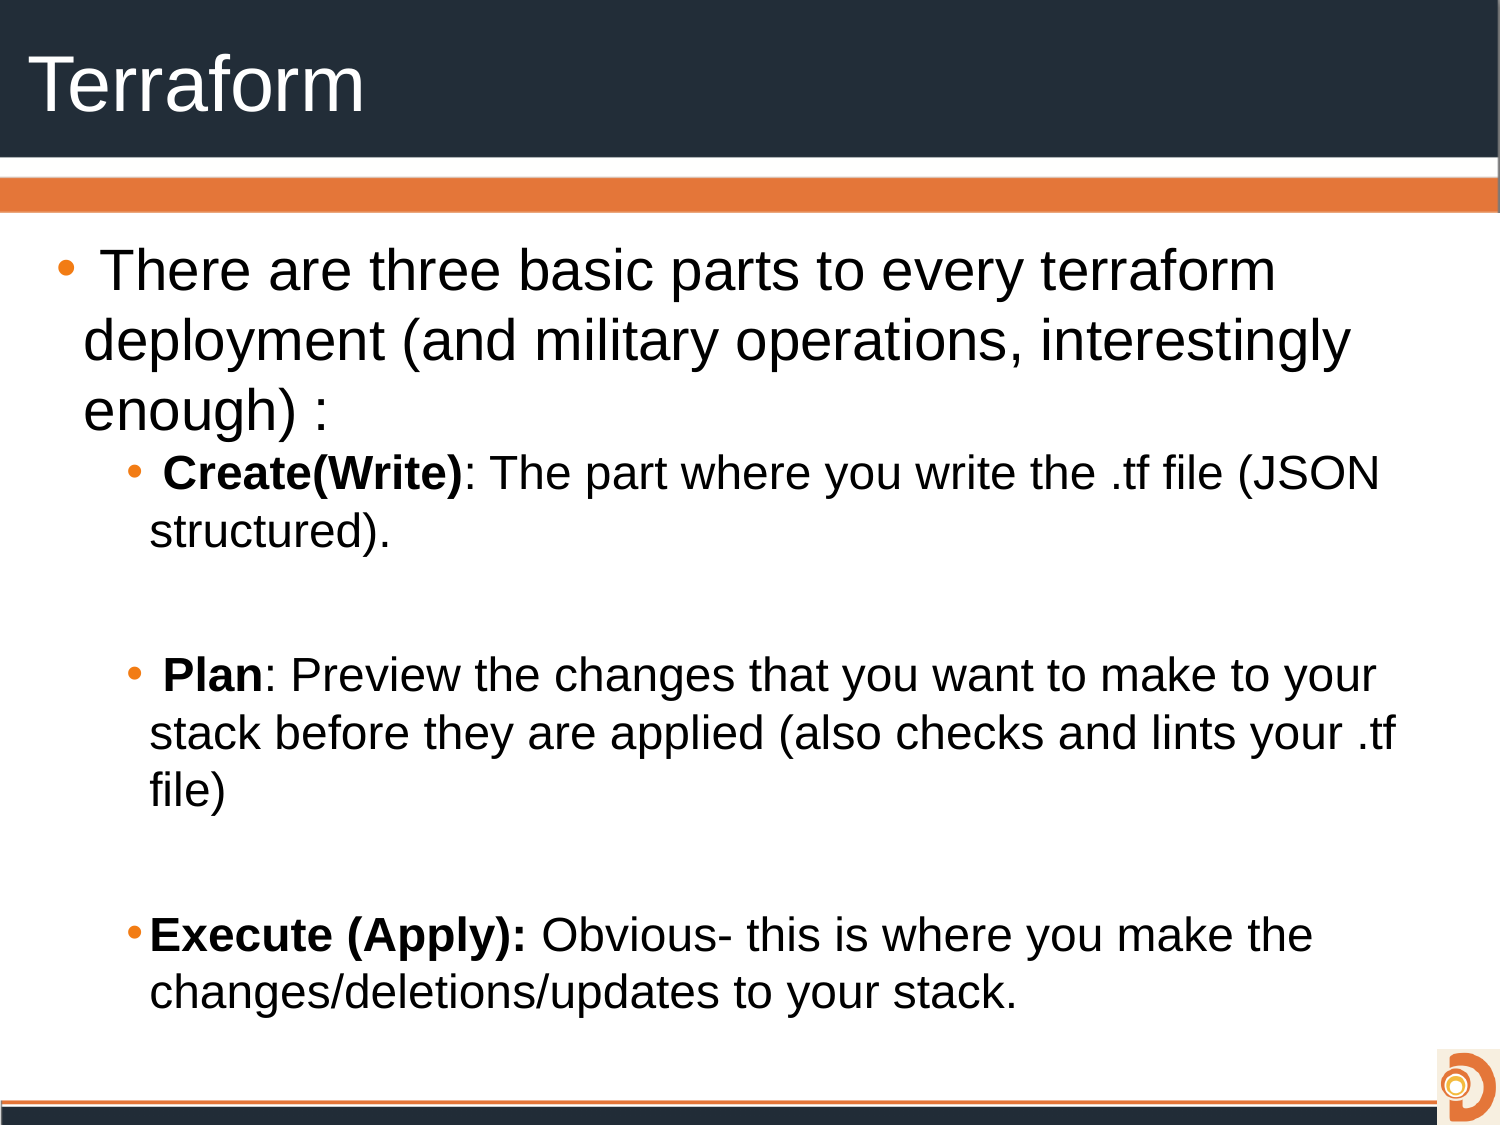

# Terraform
 There are three basic parts to every terraform deployment (and military operations, interestingly enough) :
 Create(Write): The part where you write the .tf file (JSON structured).

 Plan: Preview the changes that you want to make to your stack before they are applied (also checks and lints your .tf file)

Execute (Apply): Obvious- this is where you make the changes/deletions/updates to your stack.